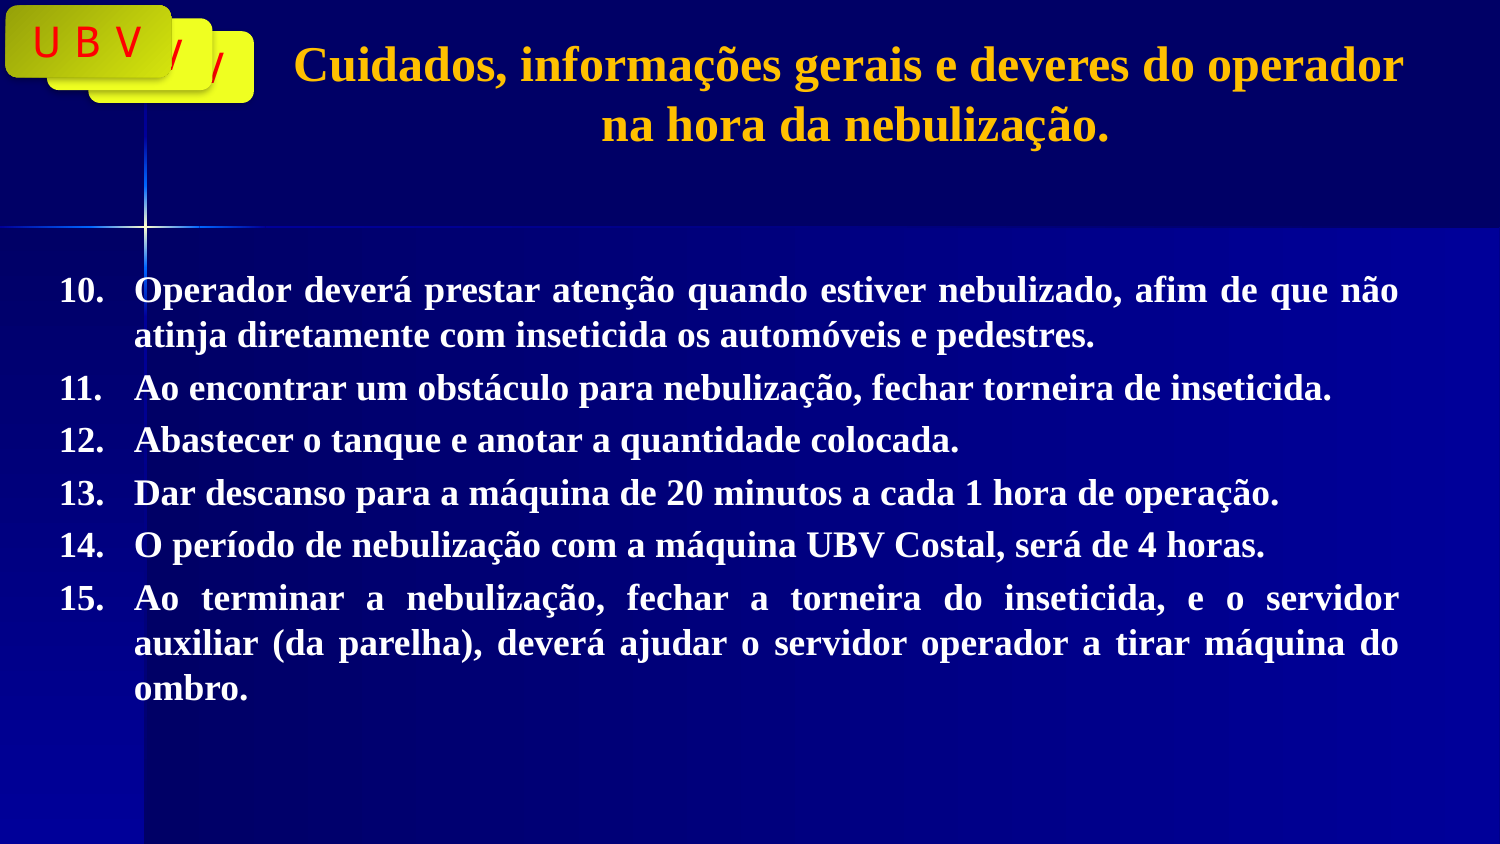

U B V
U B V
U B V
# Cuidados, informações gerais e deveres do operador na hora da nebulização.
Operador deverá prestar atenção quando estiver nebulizado, afim de que não atinja diretamente com inseticida os automóveis e pedestres.
Ao encontrar um obstáculo para nebulização, fechar torneira de inseticida.
Abastecer o tanque e anotar a quantidade colocada.
Dar descanso para a máquina de 20 minutos a cada 1 hora de operação.
O período de nebulização com a máquina UBV Costal, será de 4 horas.
Ao terminar a nebulização, fechar a torneira do inseticida, e o servidor auxiliar (da parelha), deverá ajudar o servidor operador a tirar máquina do ombro.